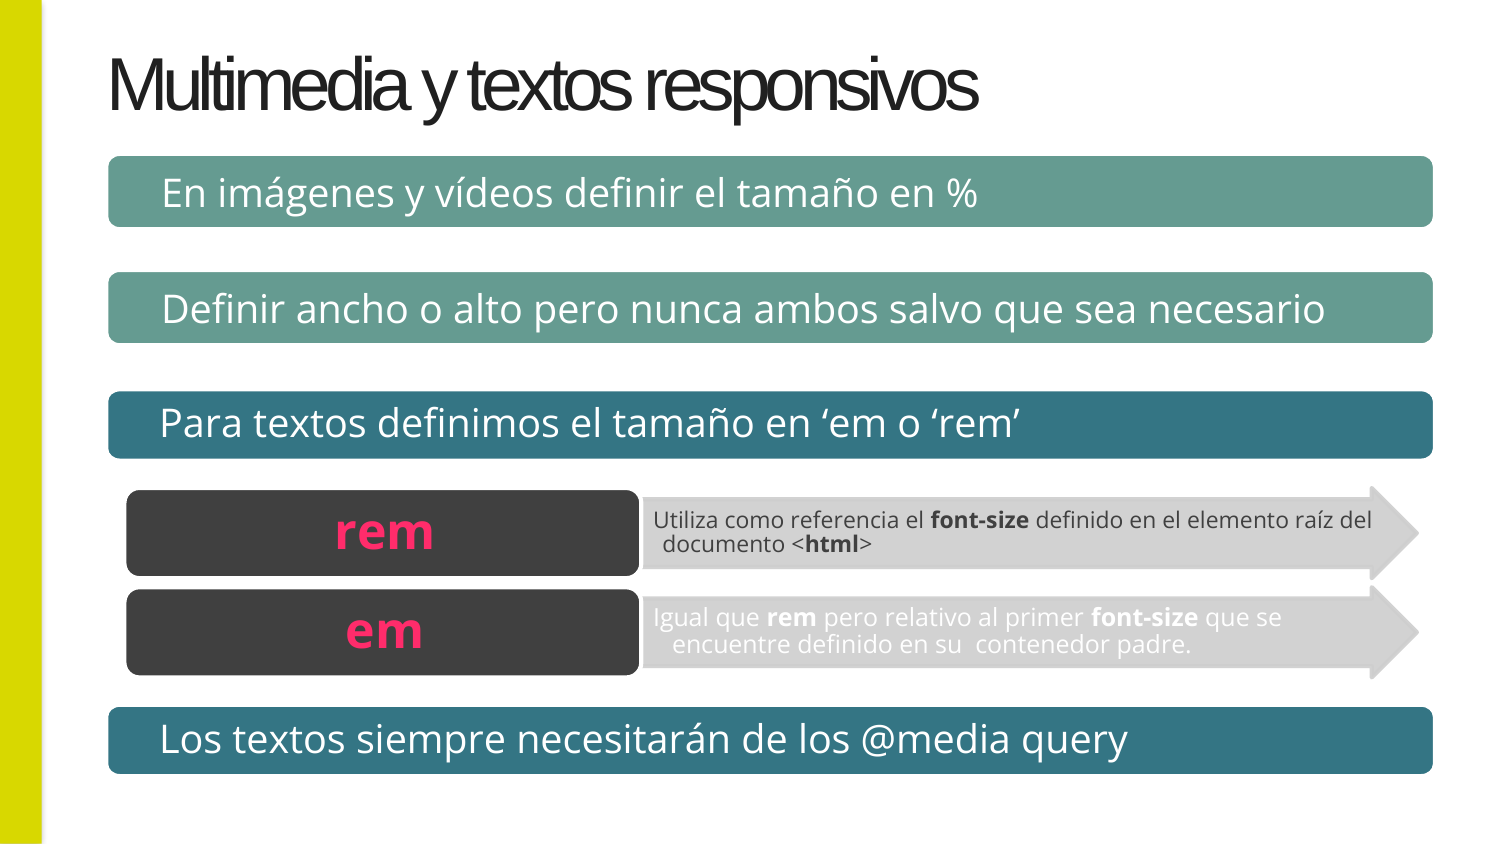

# Multimedia y textos responsivos
    En imágenes y vídeos definir el tamaño en %
    Definir ancho o alto pero nunca ambos salvo que sea necesario
Para textos definimos el tamaño en ‘em o ‘rem’
Utiliza como referencia el font-size definido en el elemento raíz del documento <html>
rem
Igual que rem pero relativo al primer font-size que se encuentre definido en su  contenedor padre.
em
Los textos siempre necesitarán de los @media query